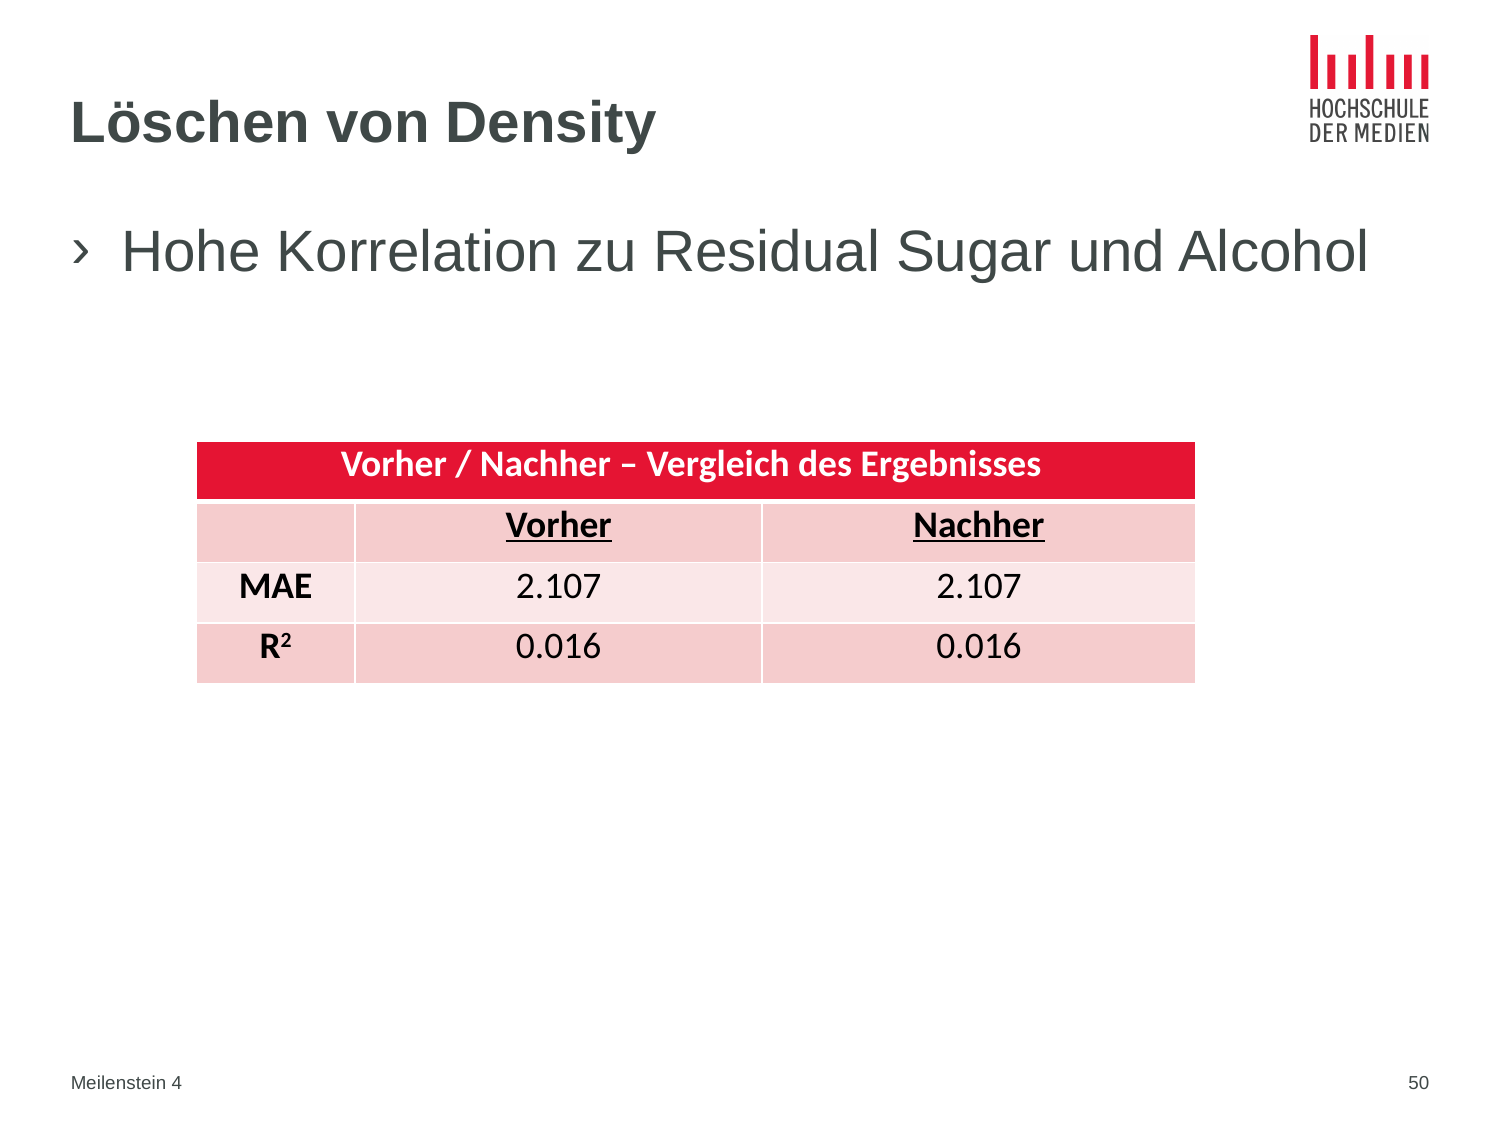

# Löschen von Density
Hohe Korrelation zu Residual Sugar und Alcohol
| Vorher / Nachher – Vergleich des Ergebnisses |  |  |
| --- | --- | --- |
|  | Vorher | Nachher |
| MAE | 2.107 | 2.107 |
| R2 | 0.016 | 0.016 |